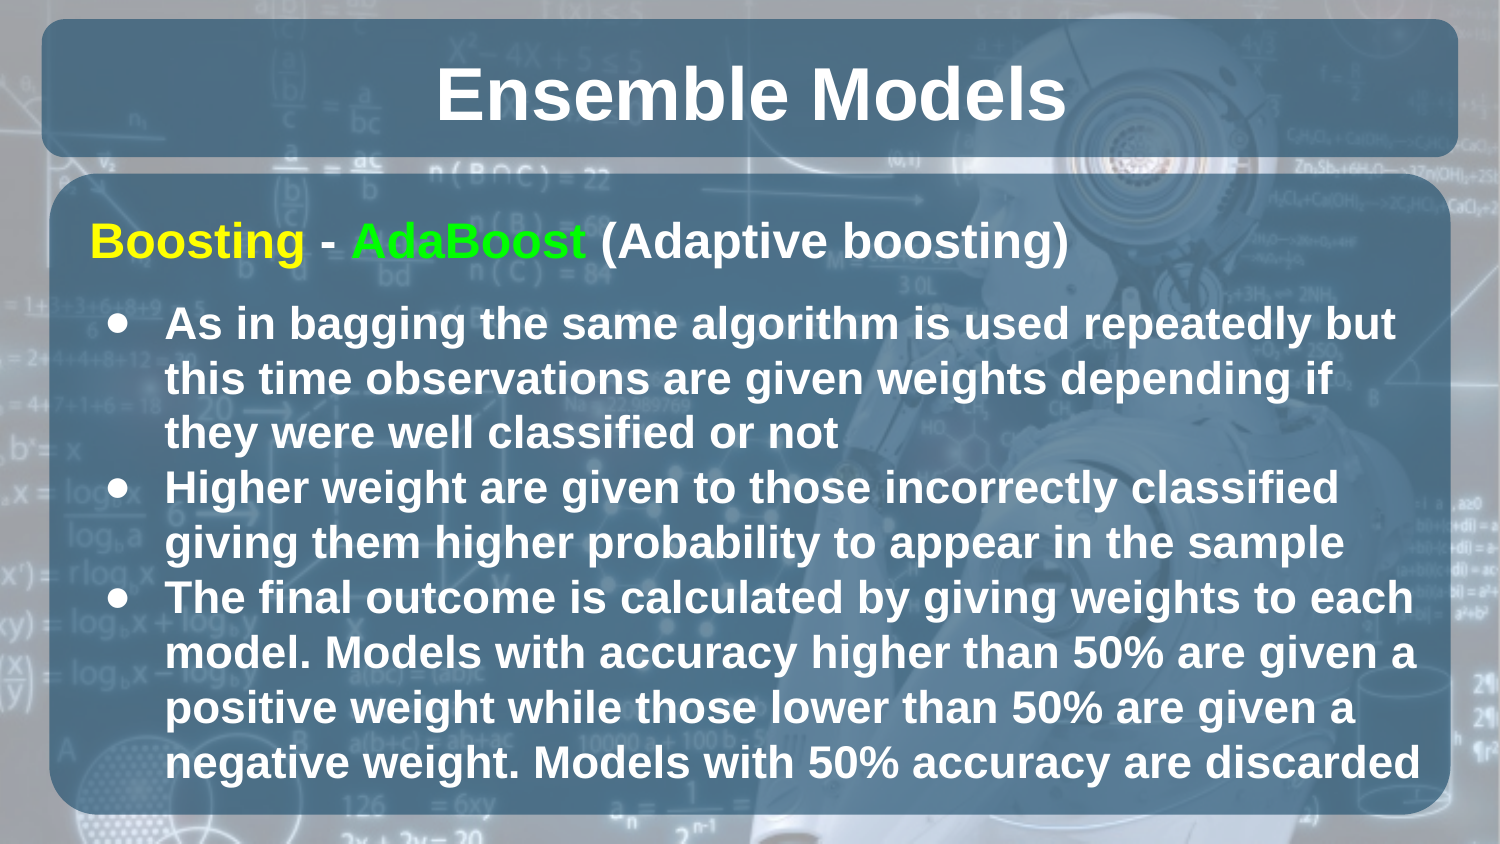

Ensemble Models
# Boosting - AdaBoost (Adaptive boosting)

As in bagging the same algorithm is used repeatedly but this time observations are given weights depending if they were well classified or not
Higher weight are given to those incorrectly classified giving them higher probability to appear in the sample
The final outcome is calculated by giving weights to each model. Models with accuracy higher than 50% are given a positive weight while those lower than 50% are given a negative weight. Models with 50% accuracy are discarded